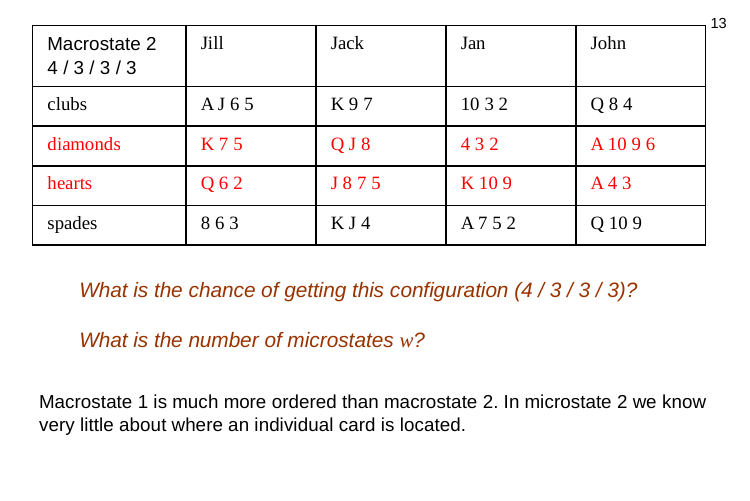

13
| Macrostate 2 4 / 3 / 3 / 3 | Jill | Jack | Jan | John |
| --- | --- | --- | --- | --- |
| clubs | A J 6 5 | K 9 7 | 10 3 2 | Q 8 4 |
| diamonds | K 7 5 | Q J 8 | 4 3 2 | A 10 9 6 |
| hearts | Q 6 2 | J 8 7 5 | K 10 9 | A 4 3 |
| spades | 8 6 3 | K J 4 | A 7 5 2 | Q 10 9 |
What is the chance of getting this configuration (4 / 3 / 3 / 3)?

What is the number of microstates w?
Macrostate 1 is much more ordered than macrostate 2. In microstate 2 we know very little about where an individual card is located.